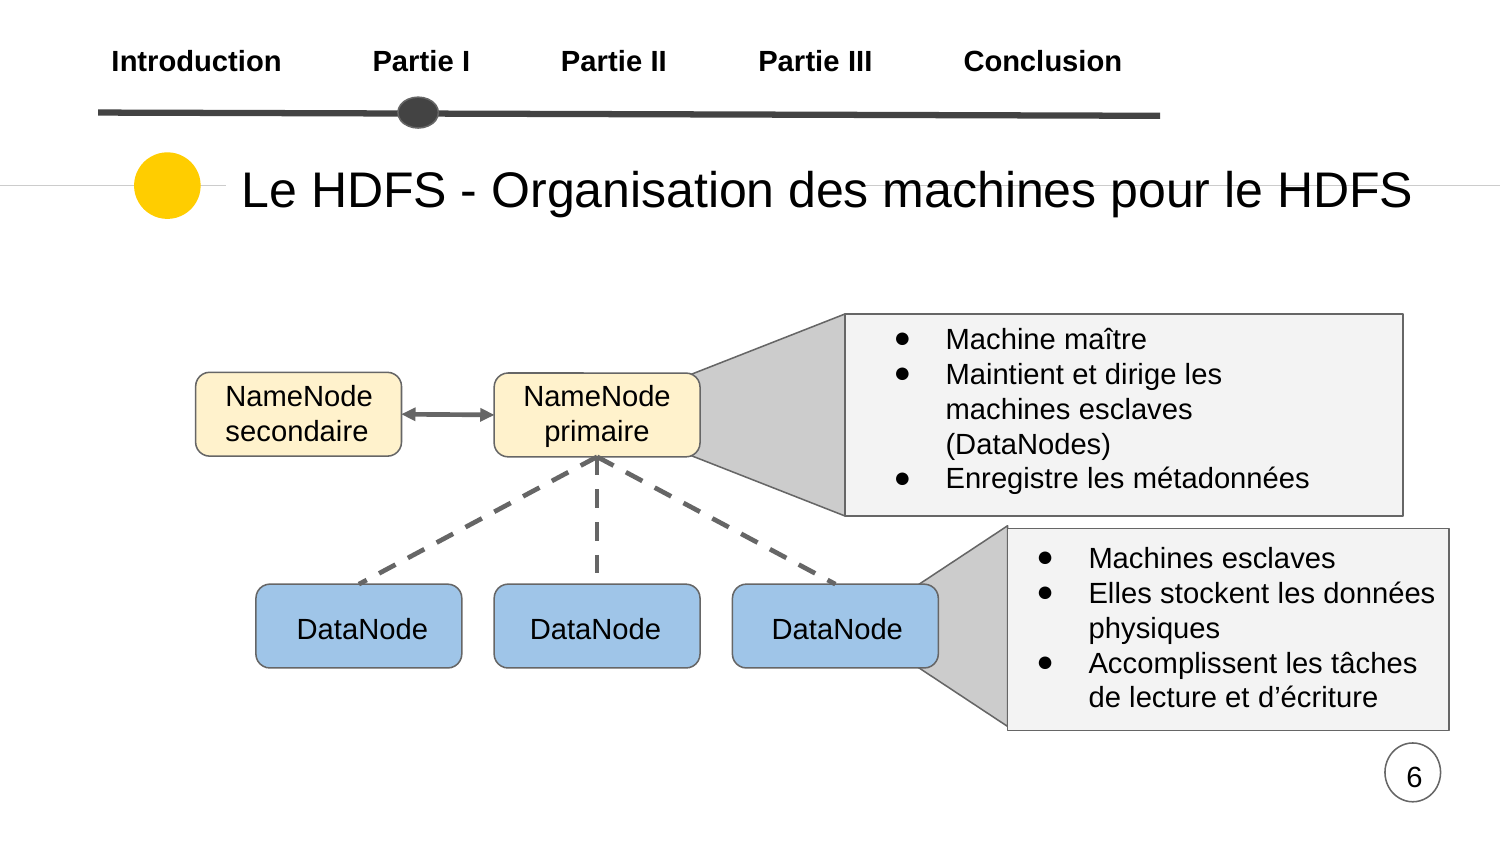

Introduction           Partie I           Partie II           Partie III           Conclusion

# Le HDFS - Organisation des machines pour le HDFS

Machine maître
Maintient et dirige les machines esclaves (DataNodes)
Enregistre les métadonnées

NameNode
secondaire
NameNode
primaire

Machines esclaves
Elles stockent les données physiques
Accomplissent les tâches de lecture et d’écriture

DataNode
DataNode
DataNode

6